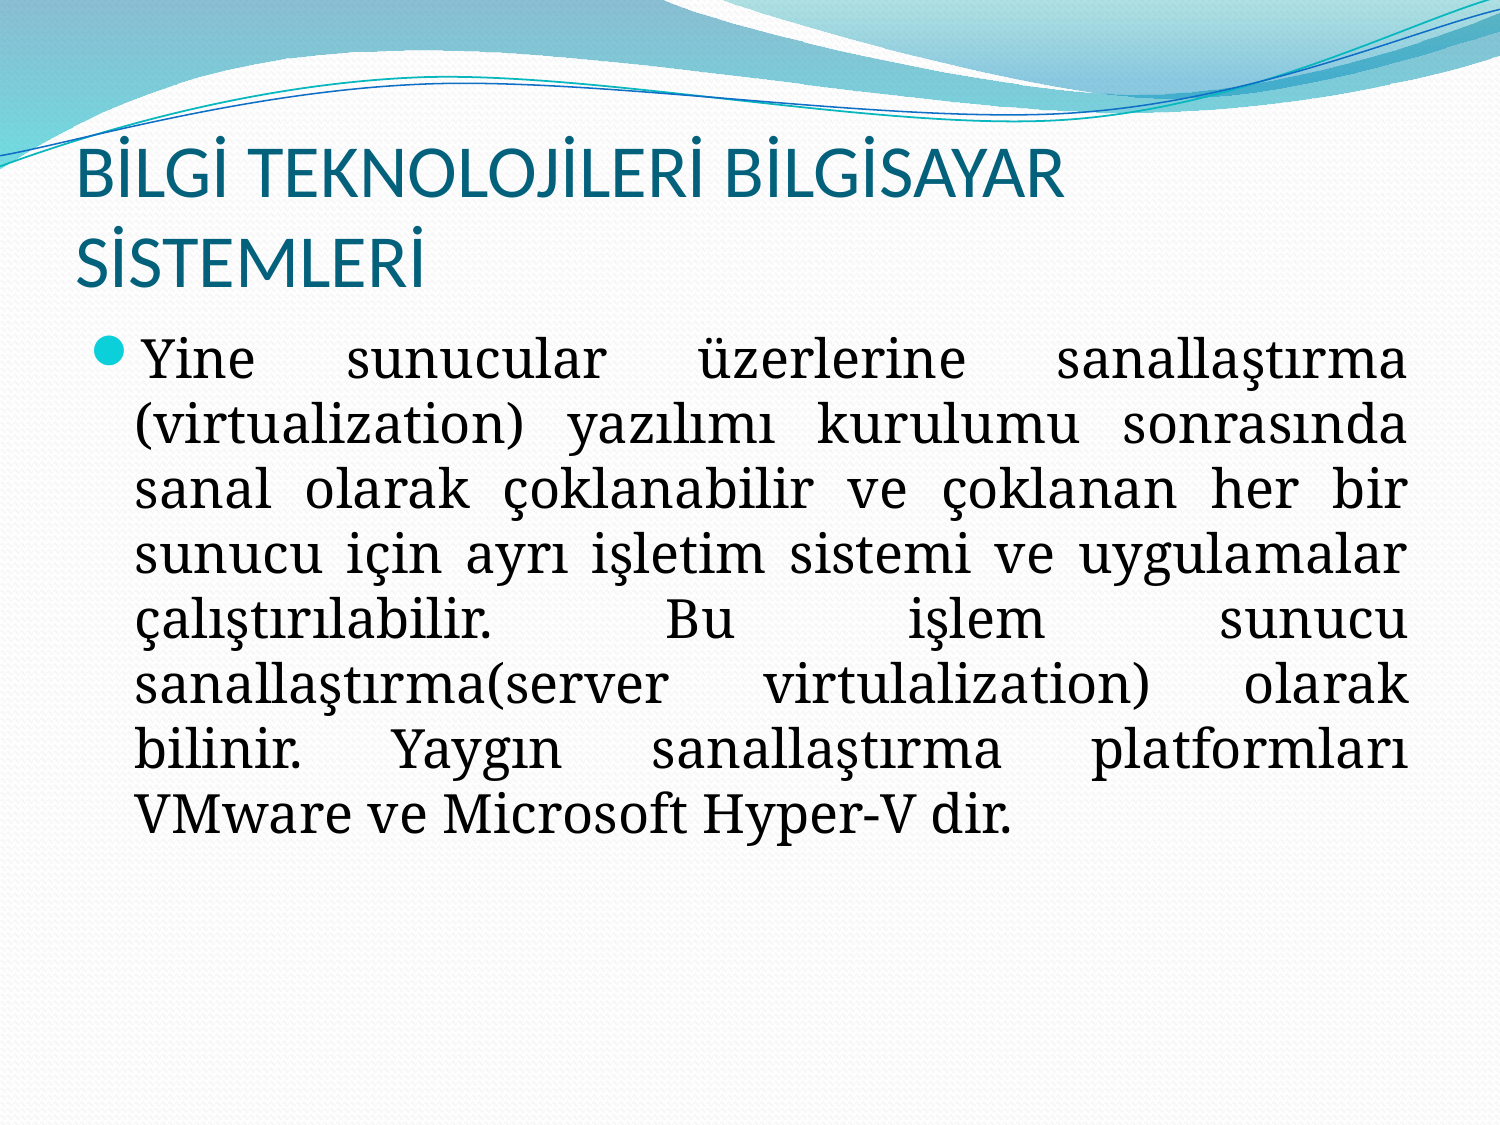

# BİLGİ TEKNOLOJİLERİ BİLGİSAYAR SİSTEMLERİ
Yine sunucular üzerlerine sanallaştırma (virtualization) yazılımı kurulumu sonrasında sanal olarak çoklanabilir ve çoklanan her bir sunucu için ayrı işletim sistemi ve uygulamalar çalıştırılabilir. Bu işlem sunucu sanallaştırma(server virtulalization) olarak bilinir. Yaygın sanallaştırma platformları VMware ve Microsoft Hyper-V dir.